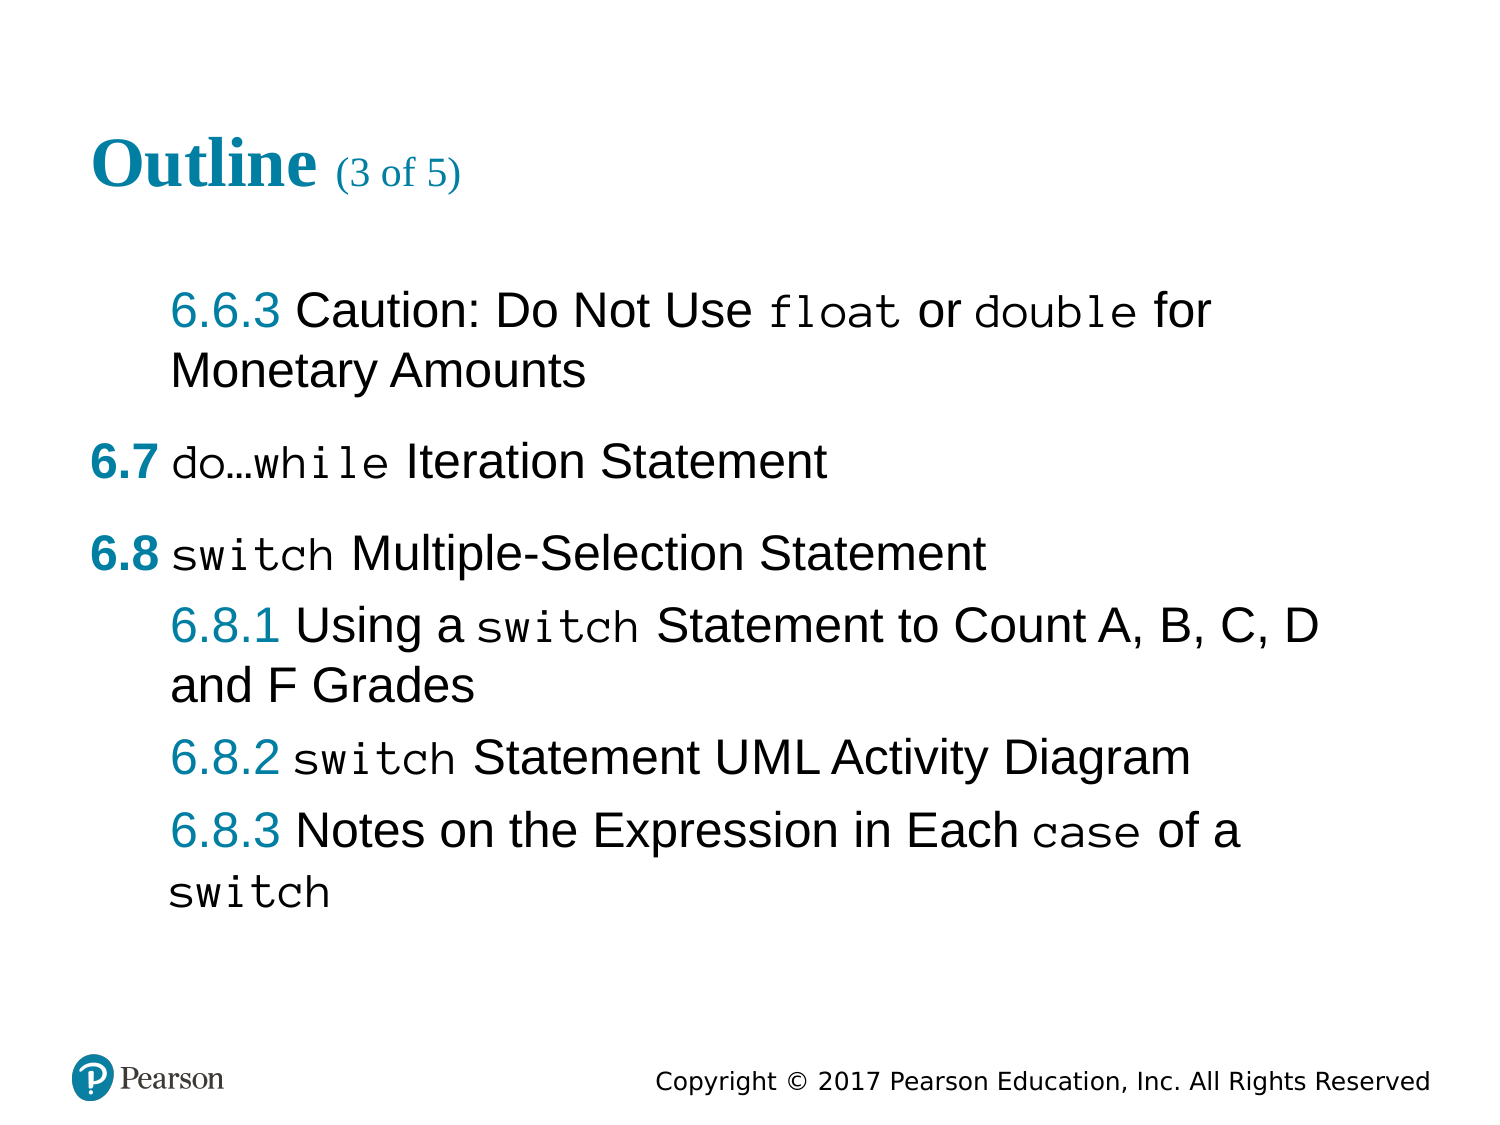

# Outline (3 of 5)
6.6.3 Caution: Do Not Use float or double for Monetary Amounts
6.7 do…while Iteration Statement
6.8 switch Multiple-Selection Statement
6.8.1 Using a switch Statement to Count A, B, C, D and F Grades
6.8.2 switch Statement U M L Activity Diagram
6.8.3 Notes on the Expression in Each case of a switch